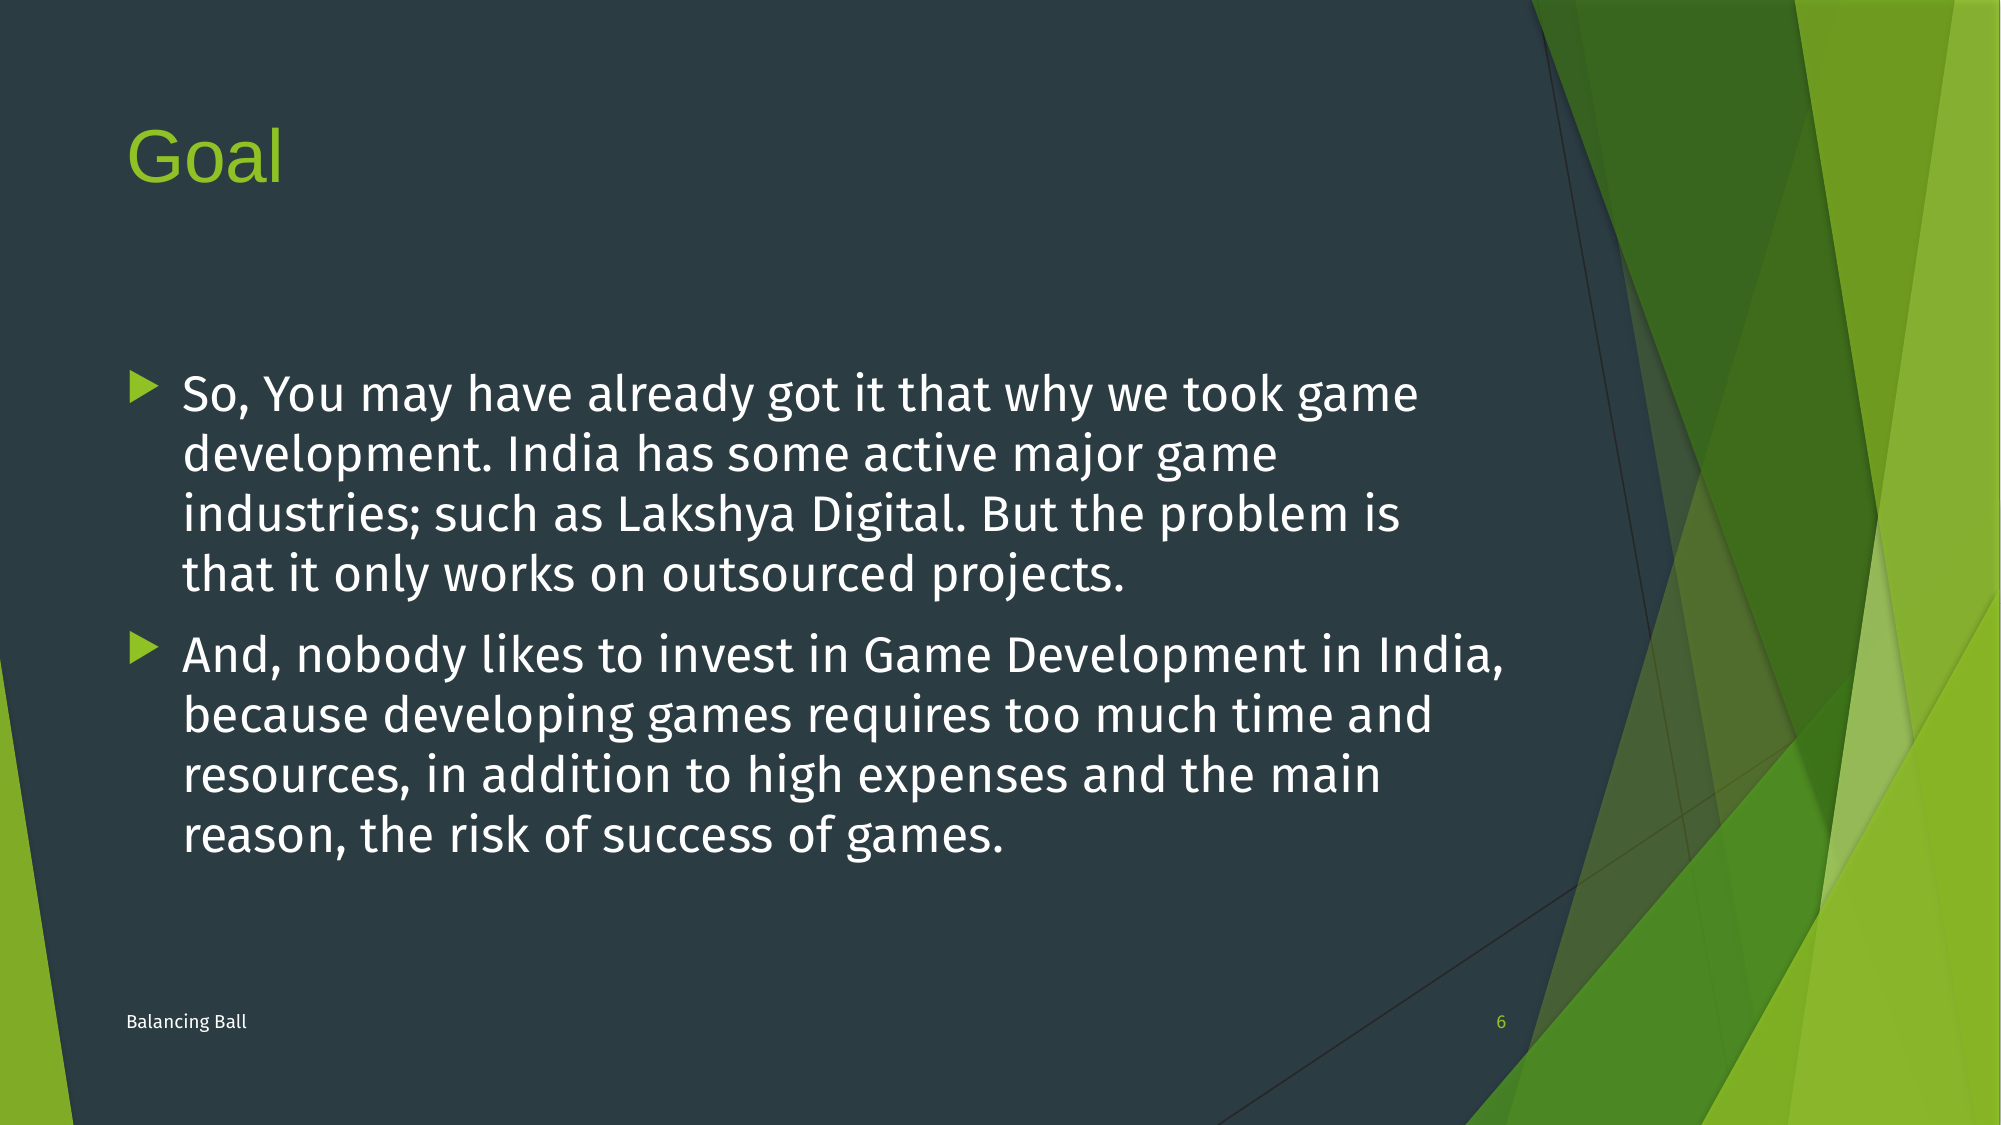

# Goal
So, You may have already got it that why we took game development. India has some active major game industries; such as Lakshya Digital. But the problem is that it only works on outsourced projects.
And, nobody likes to invest in Game Development in India, because developing games requires too much time and resources, in addition to high expenses and the main reason, the risk of success of games.
Balancing Ball
6